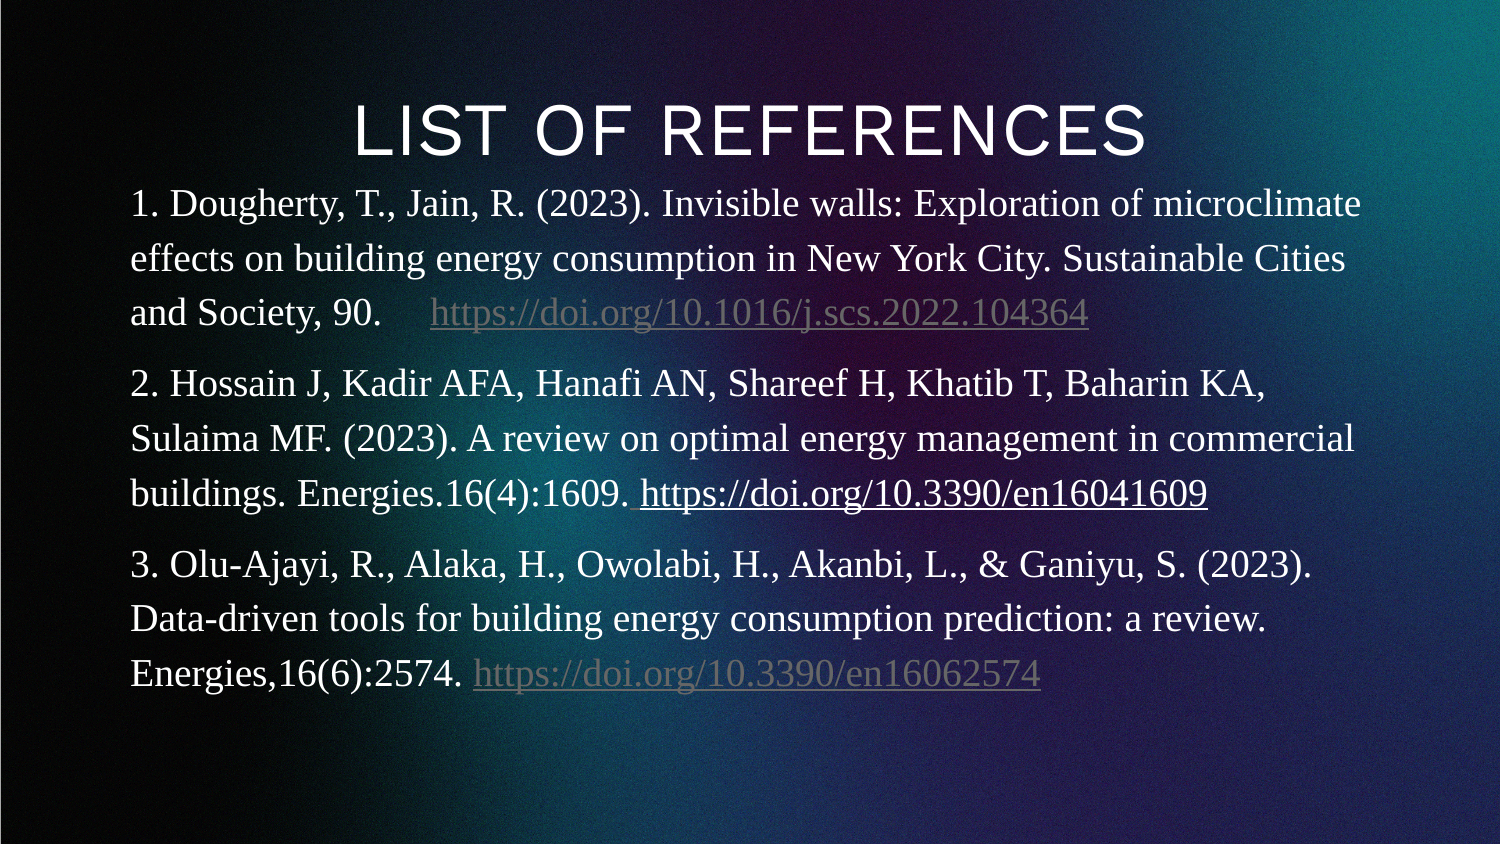

LIST OF REFERENCES
1. Dougherty, T., Jain, R. (2023). Invisible walls: Exploration of microclimate effects on building energy consumption in New York City. Sustainable Cities and Society, 90. 	https://doi.org/10.1016/j.scs.2022.104364
2. Hossain J, Kadir AFA, Hanafi AN, Shareef H, Khatib T, Baharin KA, Sulaima MF. (2023). A review on optimal energy management in commercial buildings. Energies.16(4):1609. https://doi.org/10.3390/en16041609
3. Olu-Ajayi, R., Alaka, H., Owolabi, H., Akanbi, L., & Ganiyu, S. (2023). Data-driven tools for building energy consumption prediction: a review. Energies,16(6):2574. https://doi.org/10.3390/en16062574